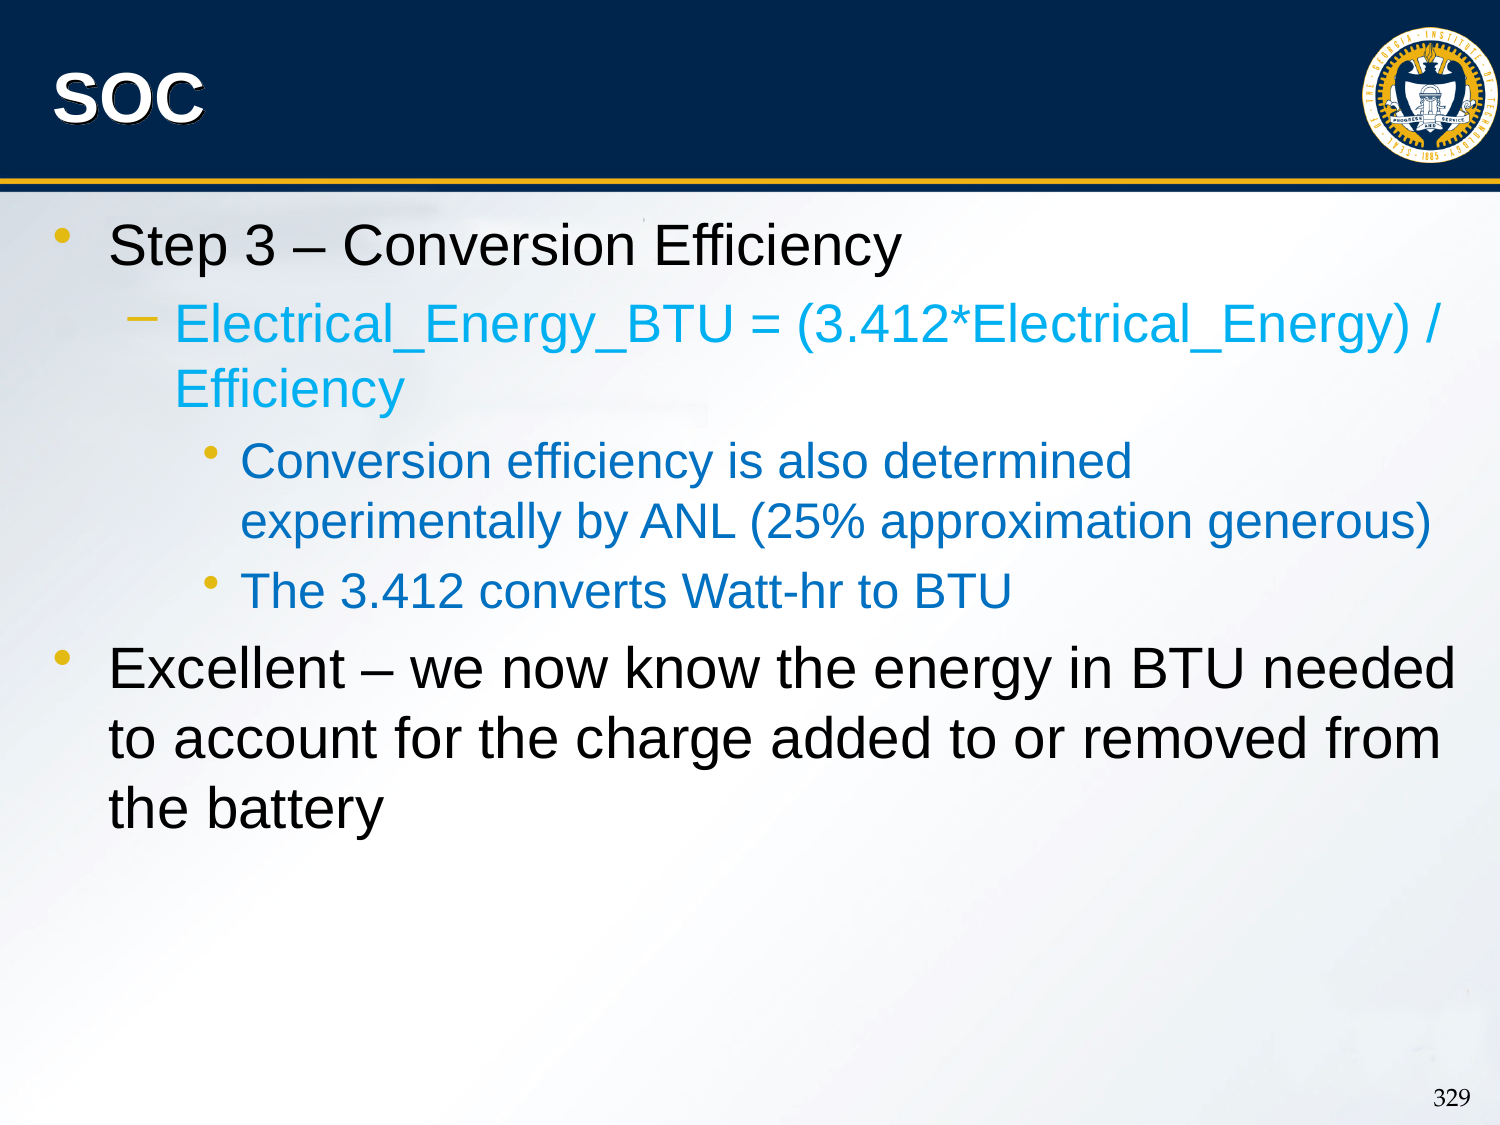

# SOC

Step 3 – Conversion Efficiency
Electrical_Energy_BTU = (3.412*Electrical_Energy) / Efficiency
Conversion efficiency is also determined experimentally by ANL (25% approximation generous)
The 3.412 converts Watt-hr to BTU
Excellent – we now know the energy in BTU needed to account for the charge added to or removed from the battery